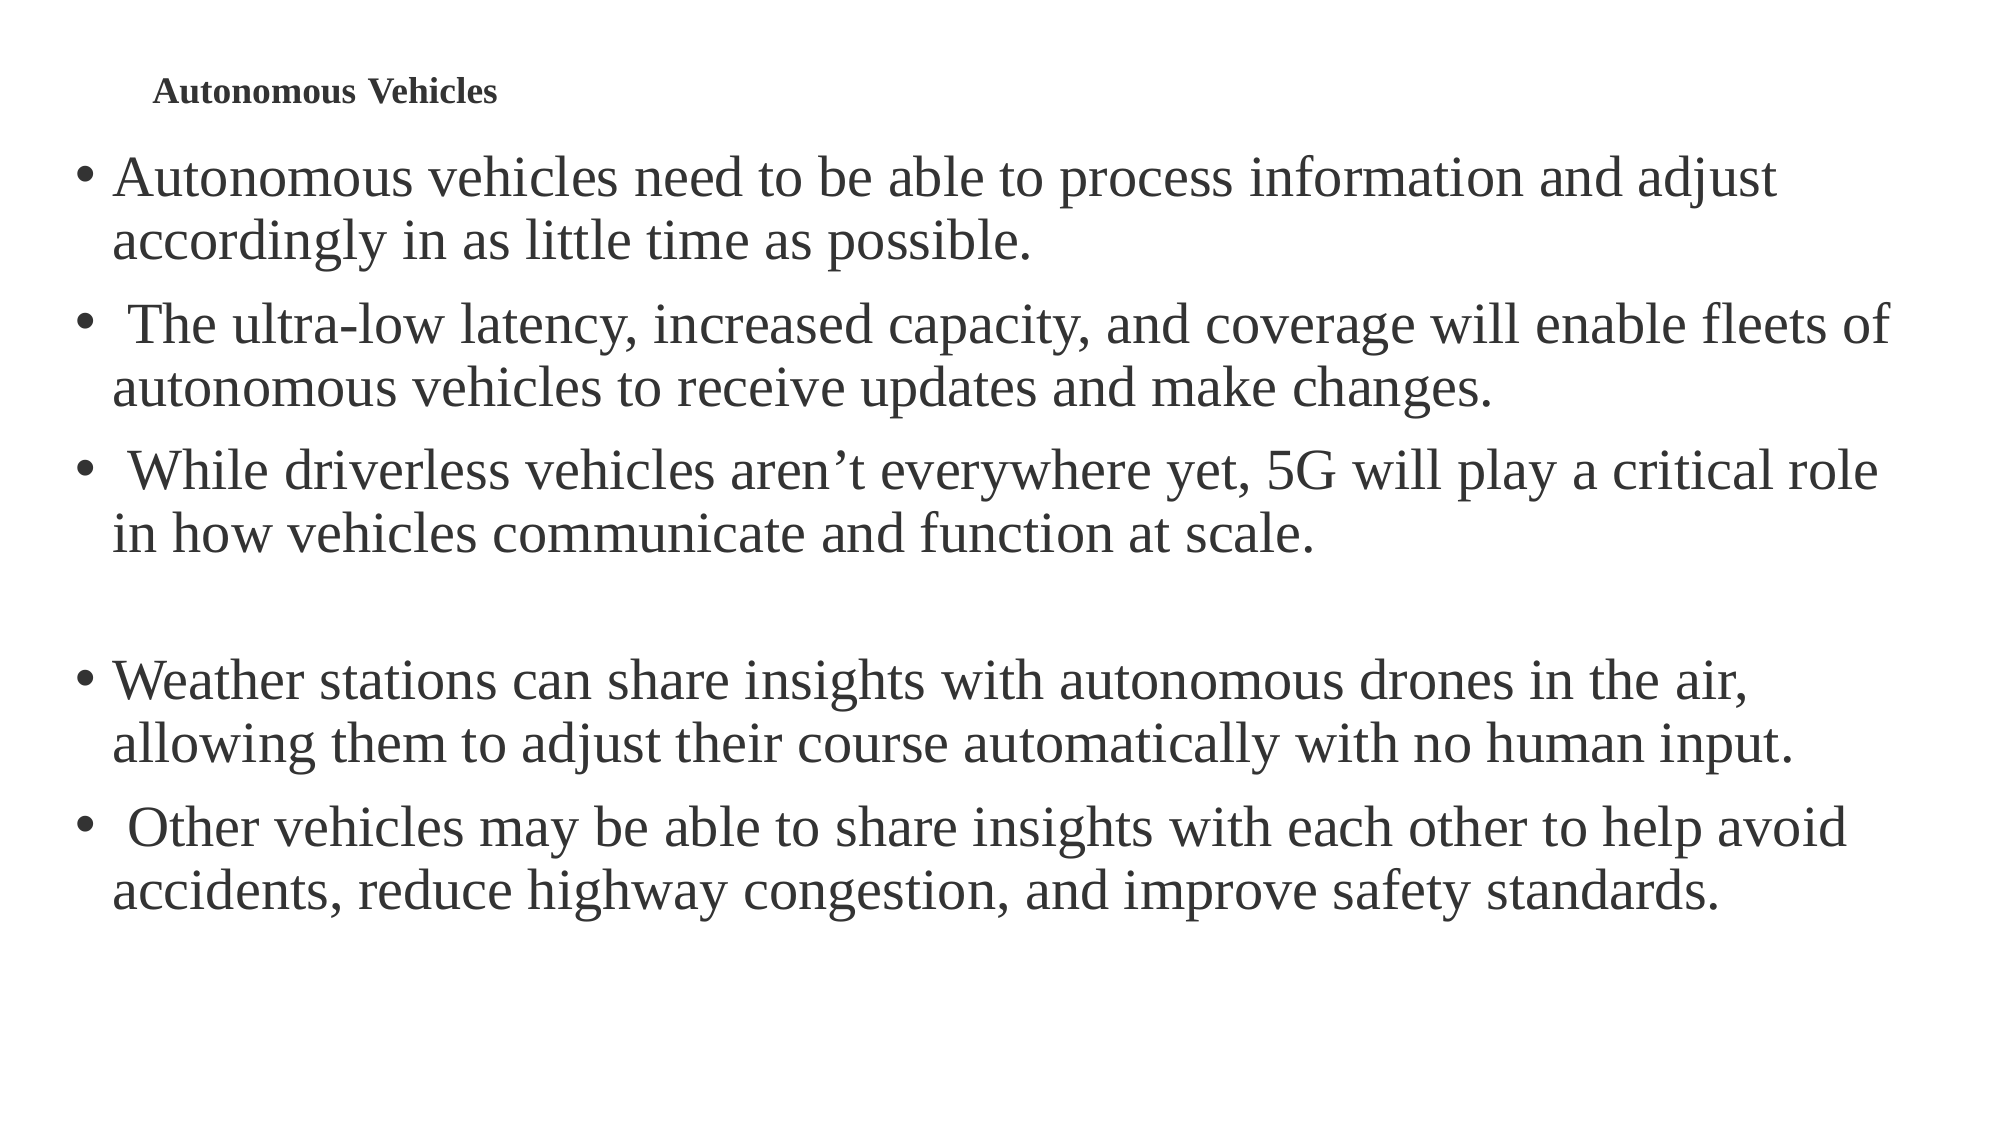

# Autonomous Vehicles
Autonomous vehicles need to be able to process information and adjust accordingly in as little time as possible.
 The ultra-low latency, increased capacity, and coverage will enable fleets of autonomous vehicles to receive updates and make changes.
 While driverless vehicles aren’t everywhere yet, 5G will play a critical role in how vehicles communicate and function at scale.
Weather stations can share insights with autonomous drones in the air, allowing them to adjust their course automatically with no human input.
 Other vehicles may be able to share insights with each other to help avoid accidents, reduce highway congestion, and improve safety standards.